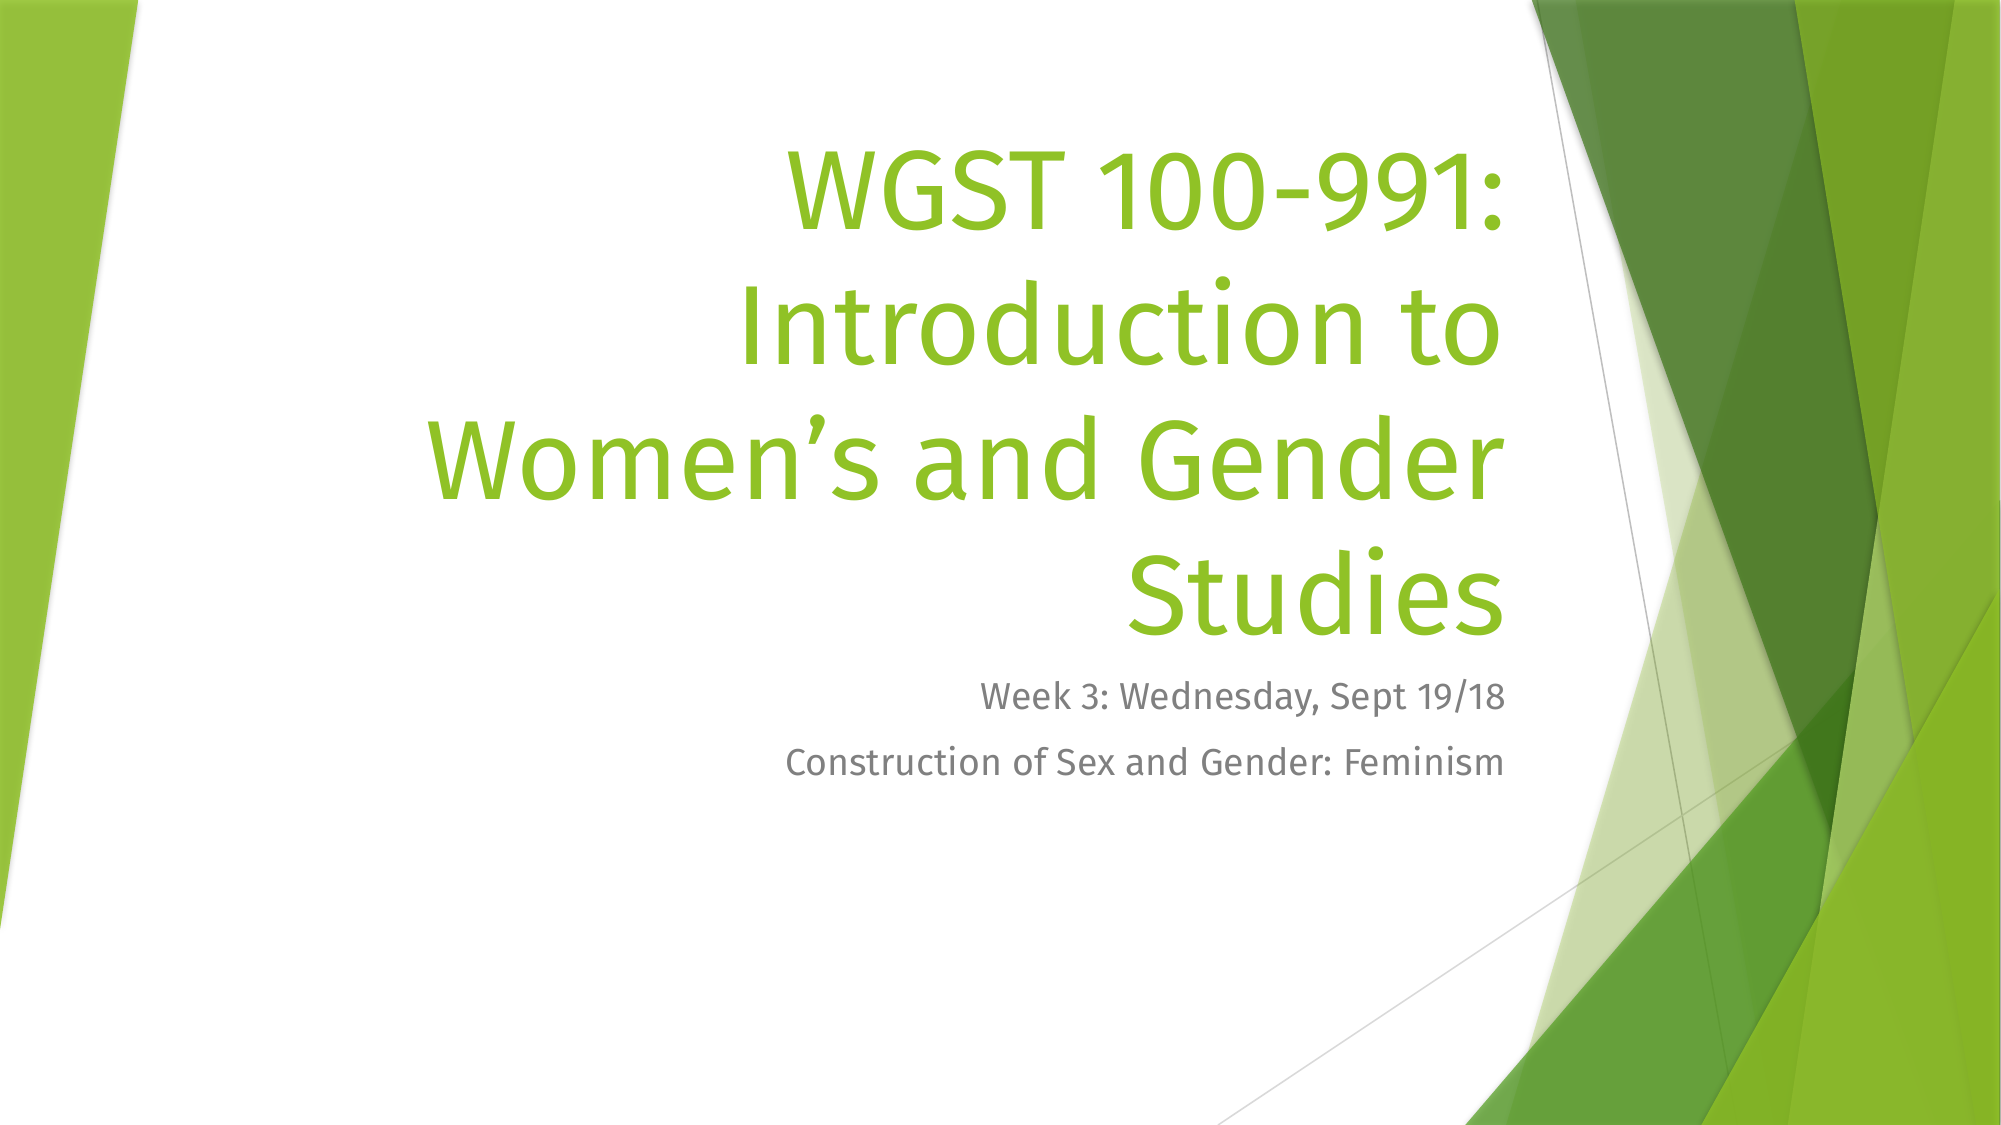

# WGST 100-991: Introduction to Women’s and Gender Studies
Week 3: Wednesday, Sept 19/18
Construction of Sex and Gender: Feminism